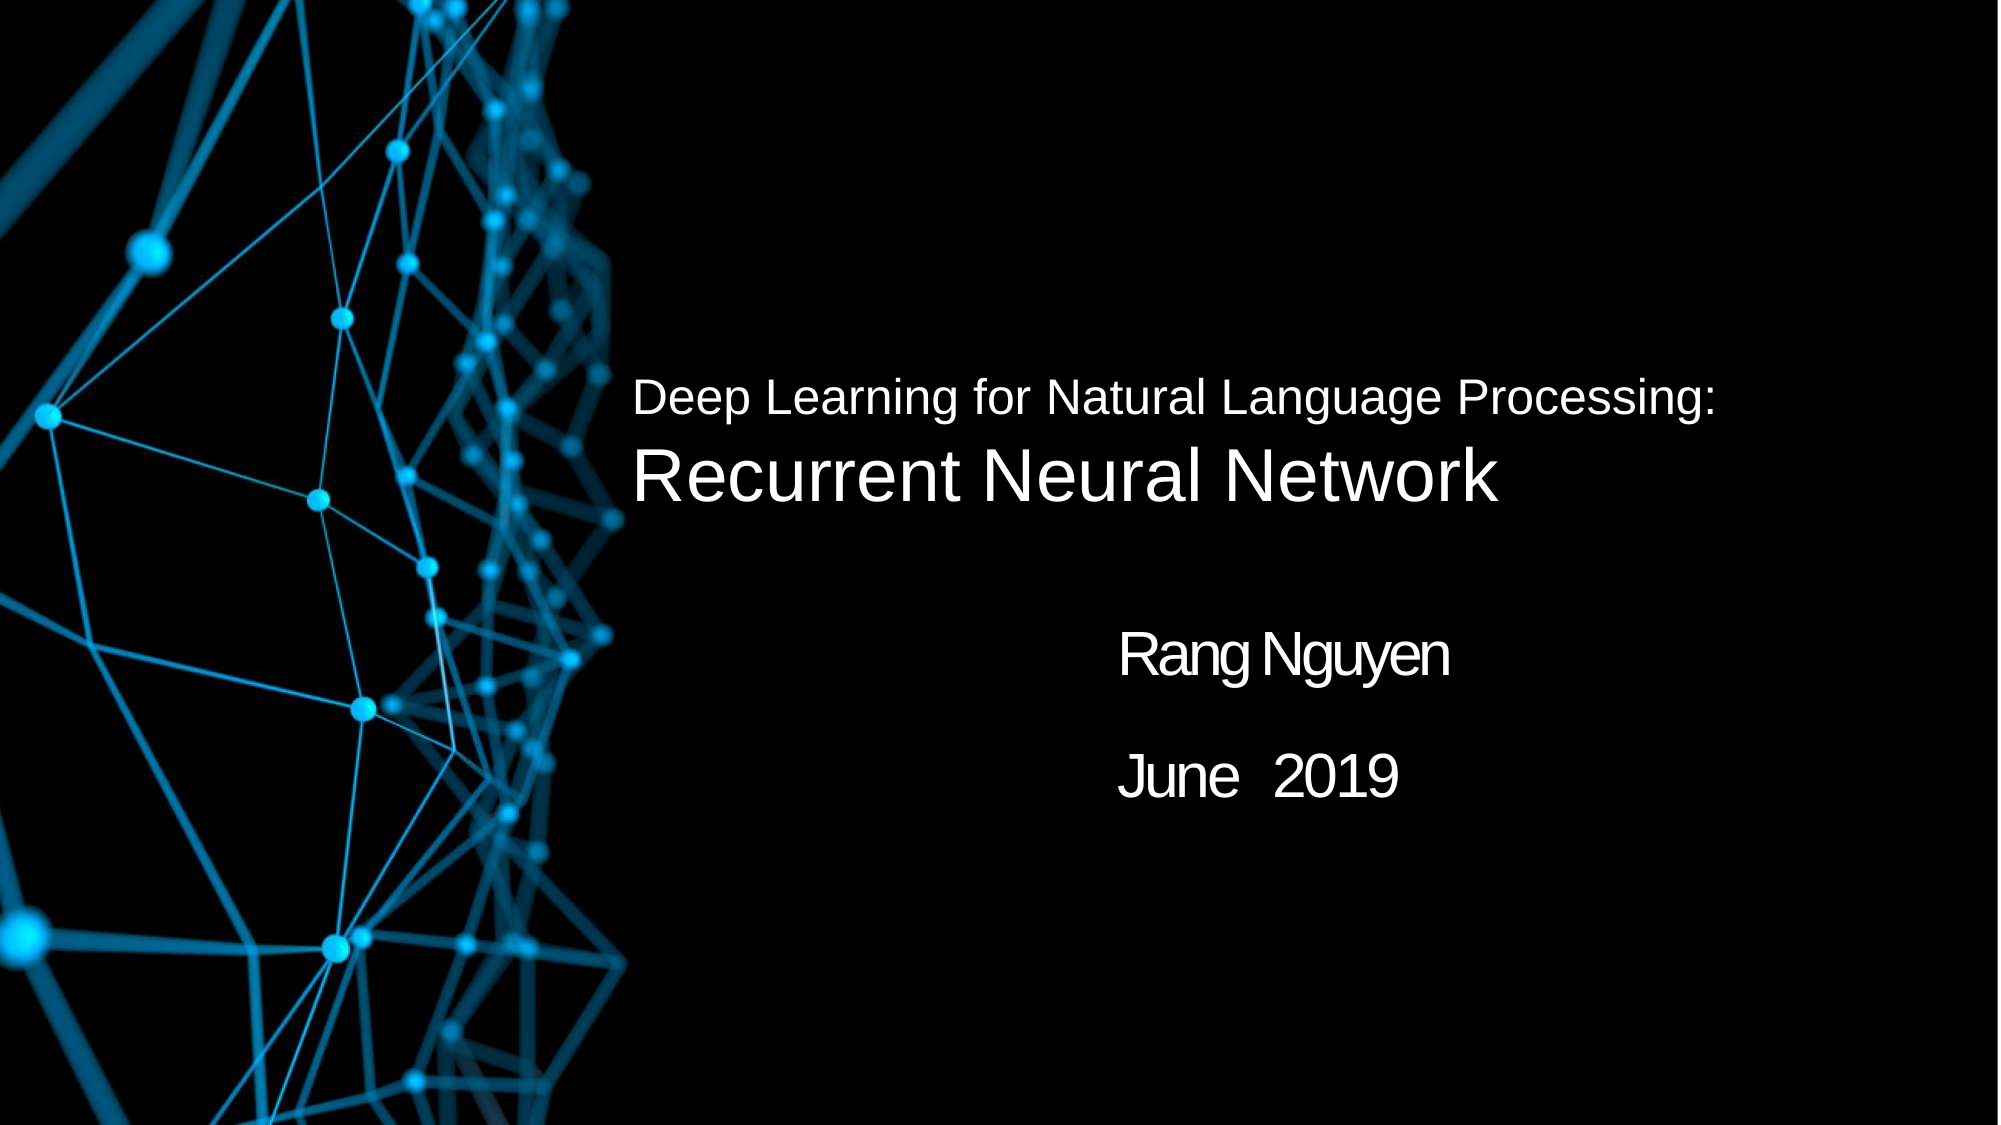

Deep Learning for Natural Language Processing:
Recurrent Neural Network
Rang Nguyen
June  2019
Richard Socher